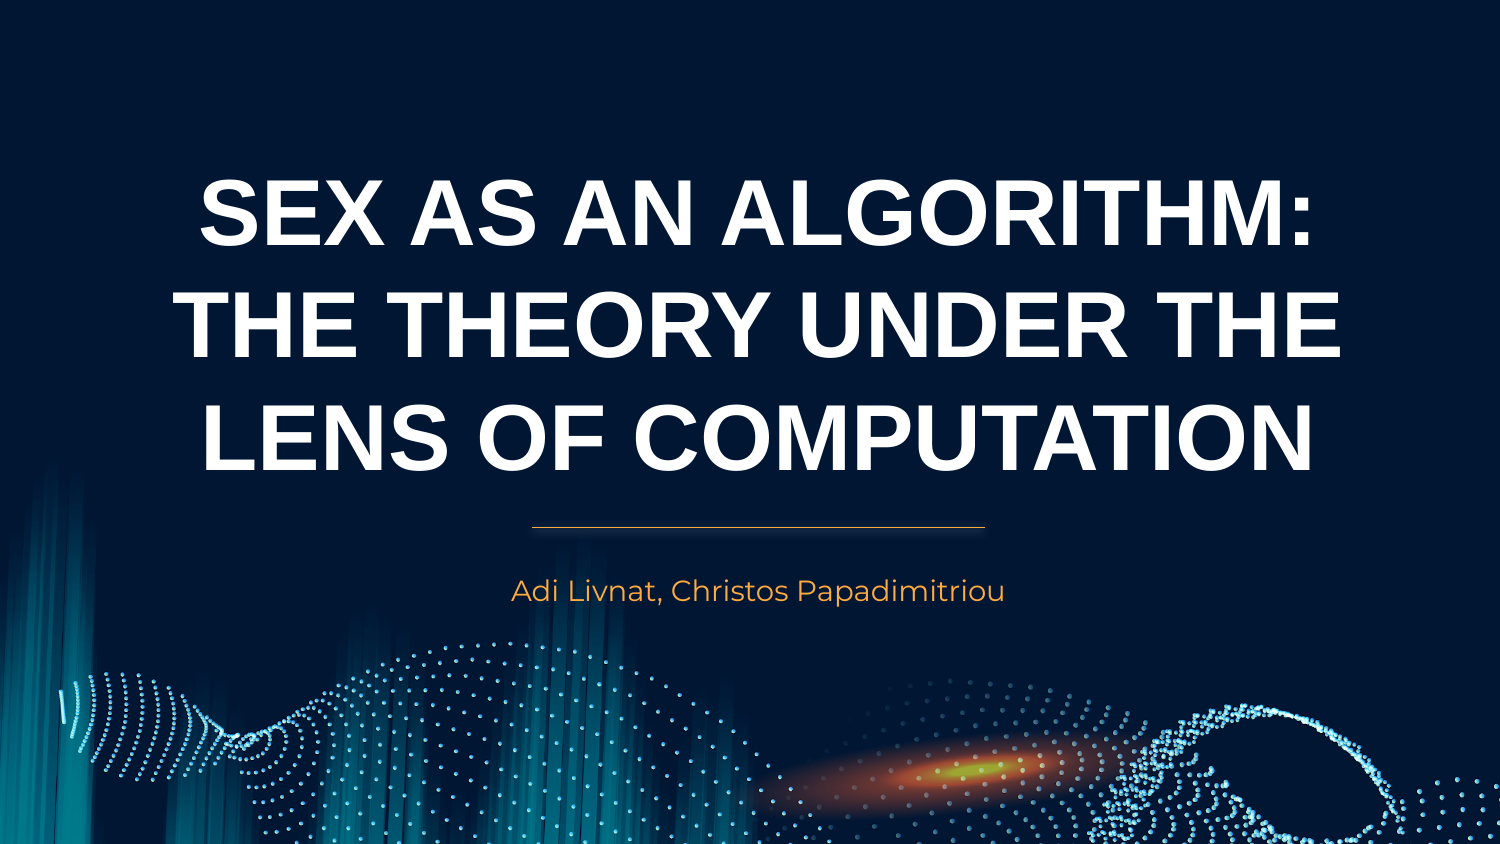

# SEX AS AN ALGORITHM: THE THEORY UNDER THE LENS OF COMPUTATION
Adi Livnat, Christos Papadimitriou